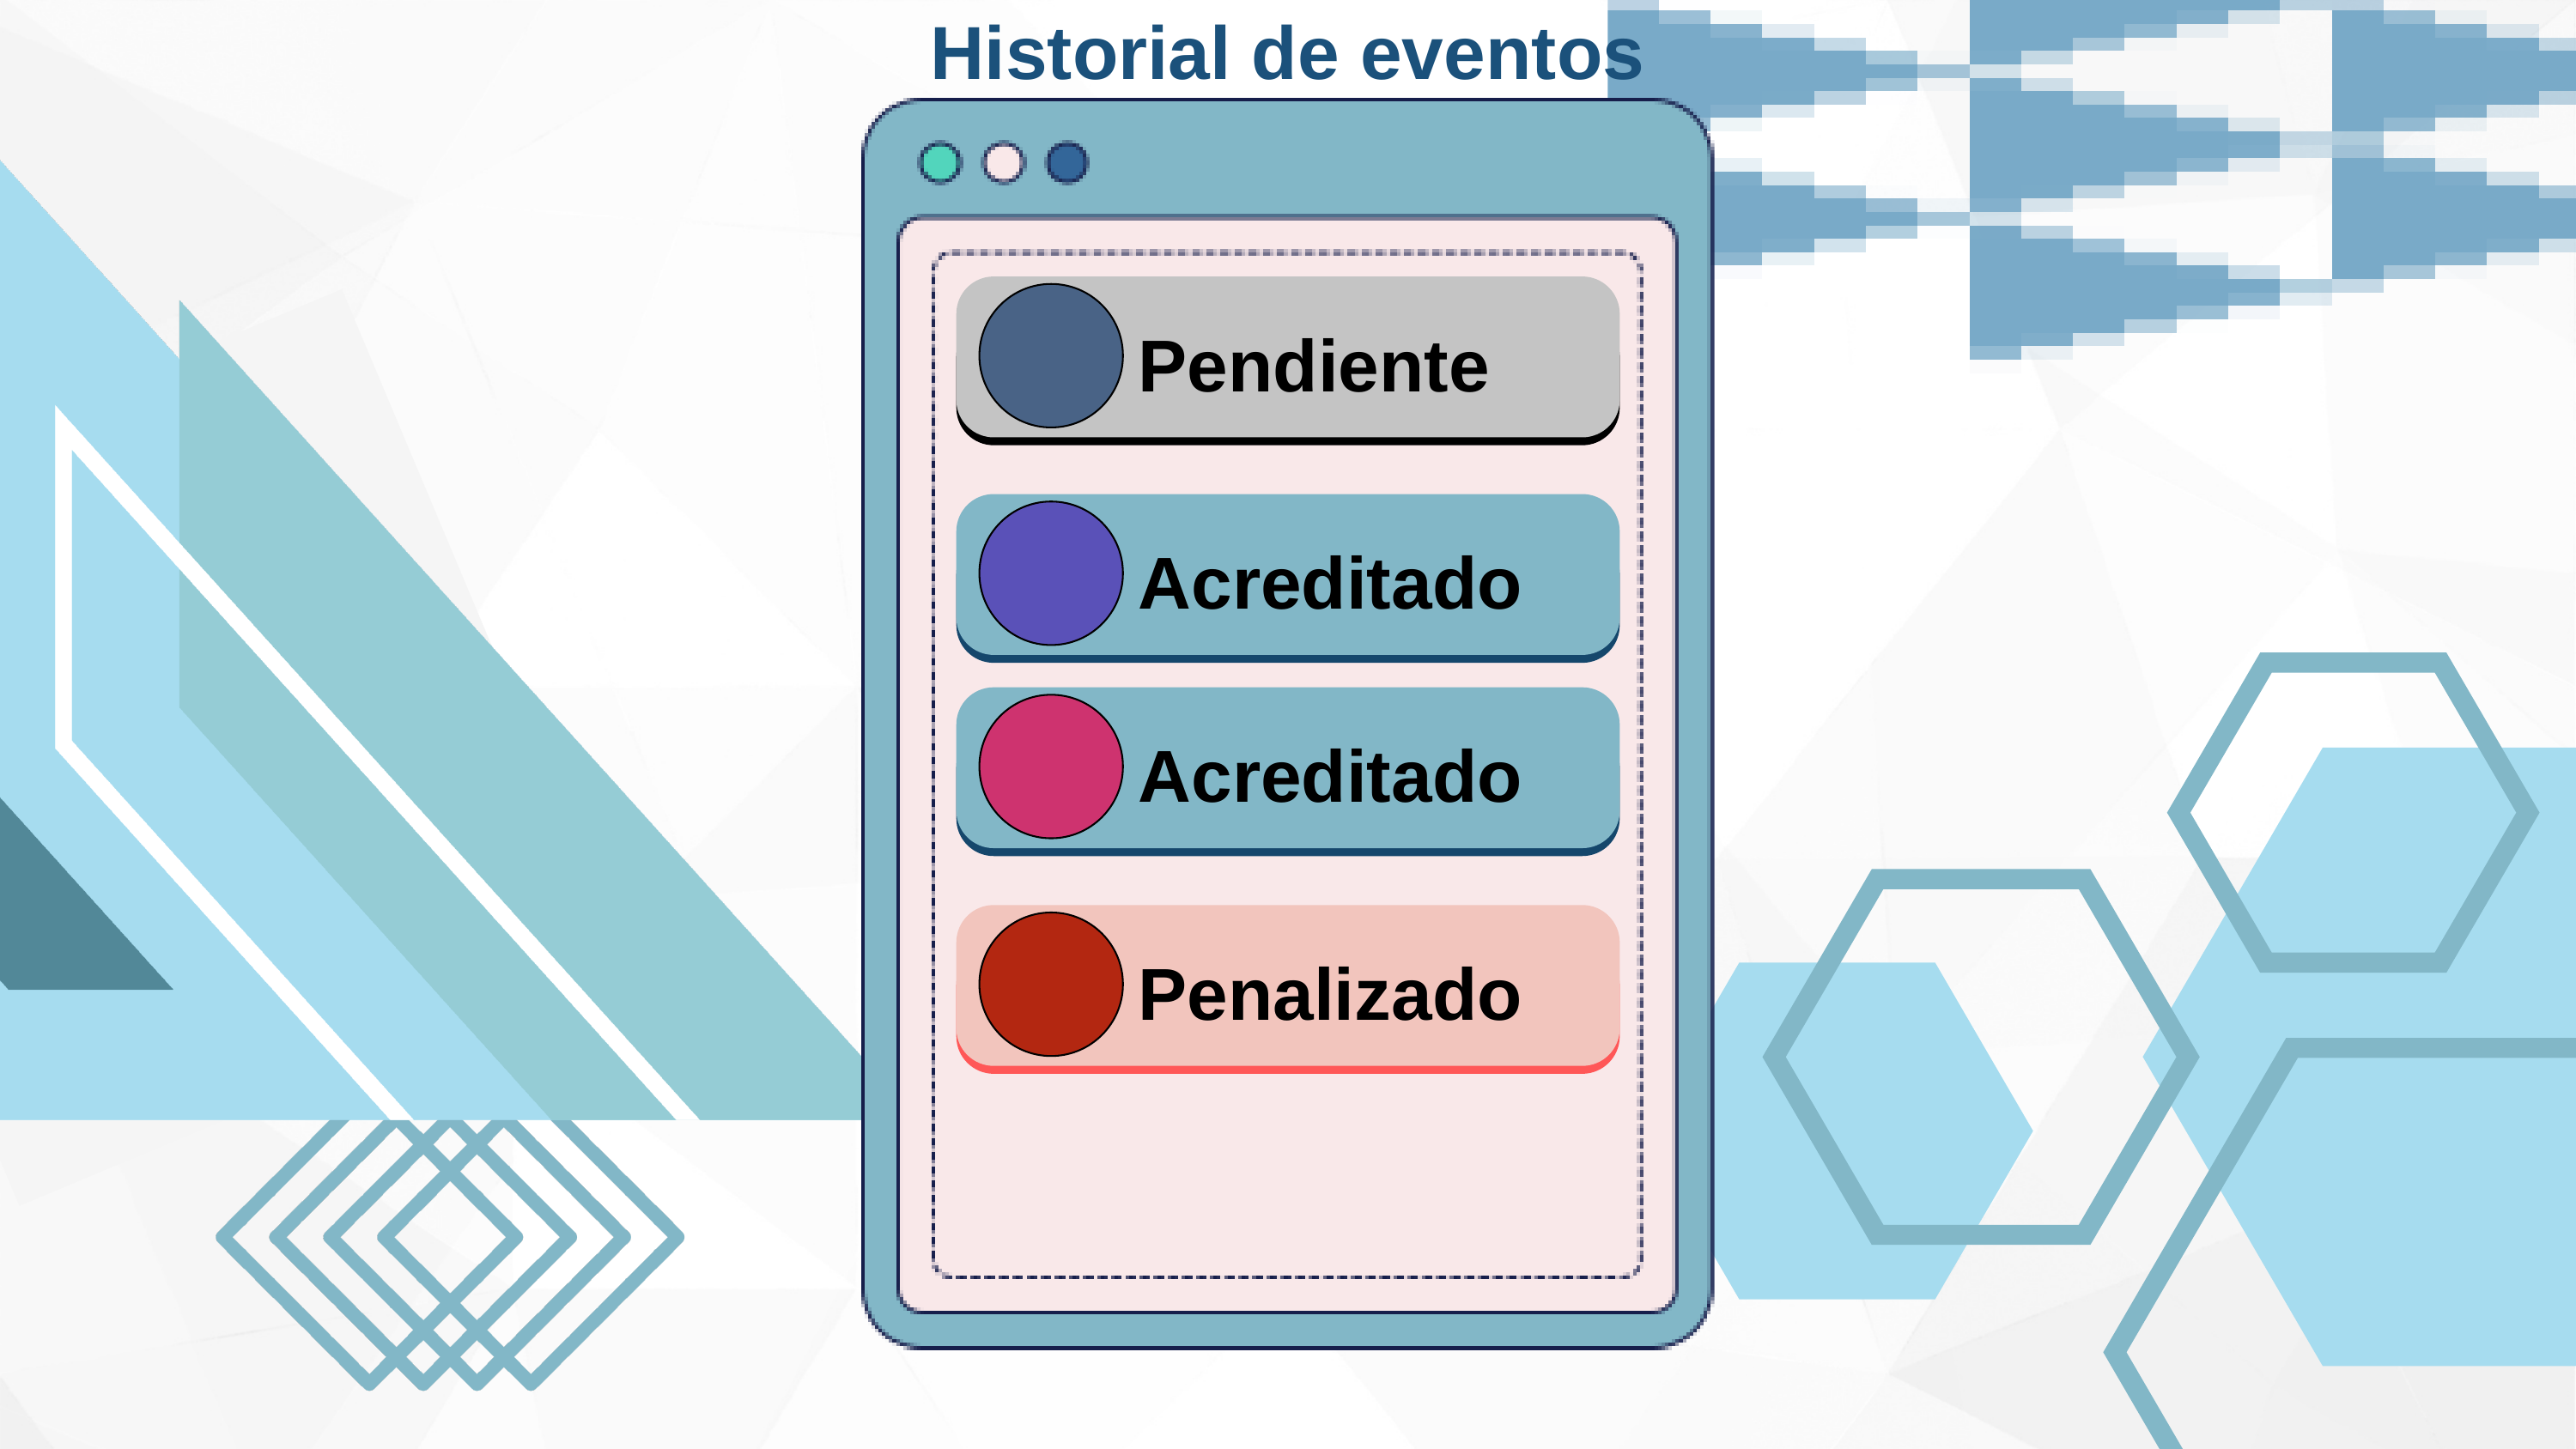

Historial de eventos

Pendiente

Acreditado

Acreditado

Penalizado